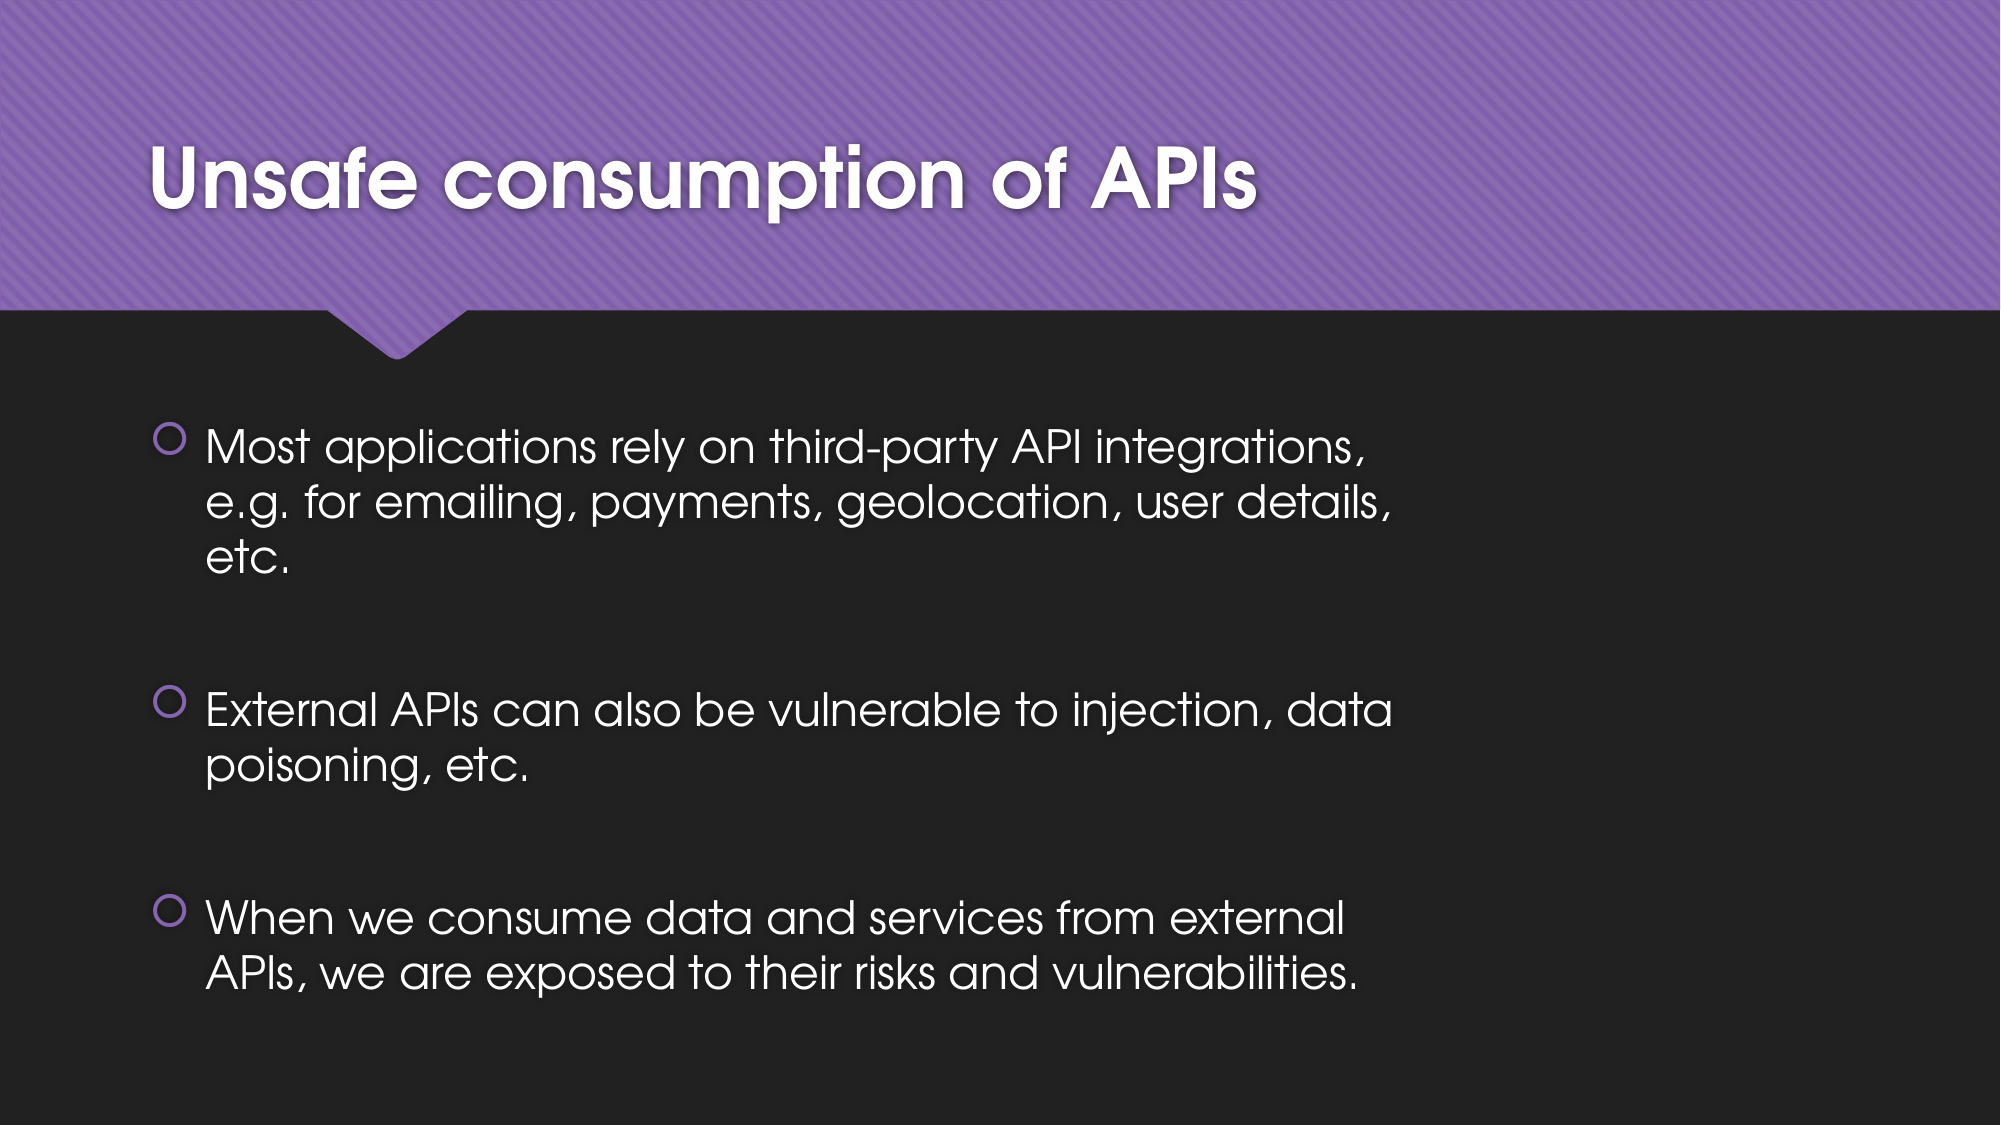

# Unsafe consumption of APIs
Most applications rely on third-party API integrations, e.g. for emailing, payments, geolocation, user details, etc.

External APIs can also be vulnerable to injection, data poisoning, etc.

When we consume data and services from external APIs, we are exposed to their risks and vulnerabilities.